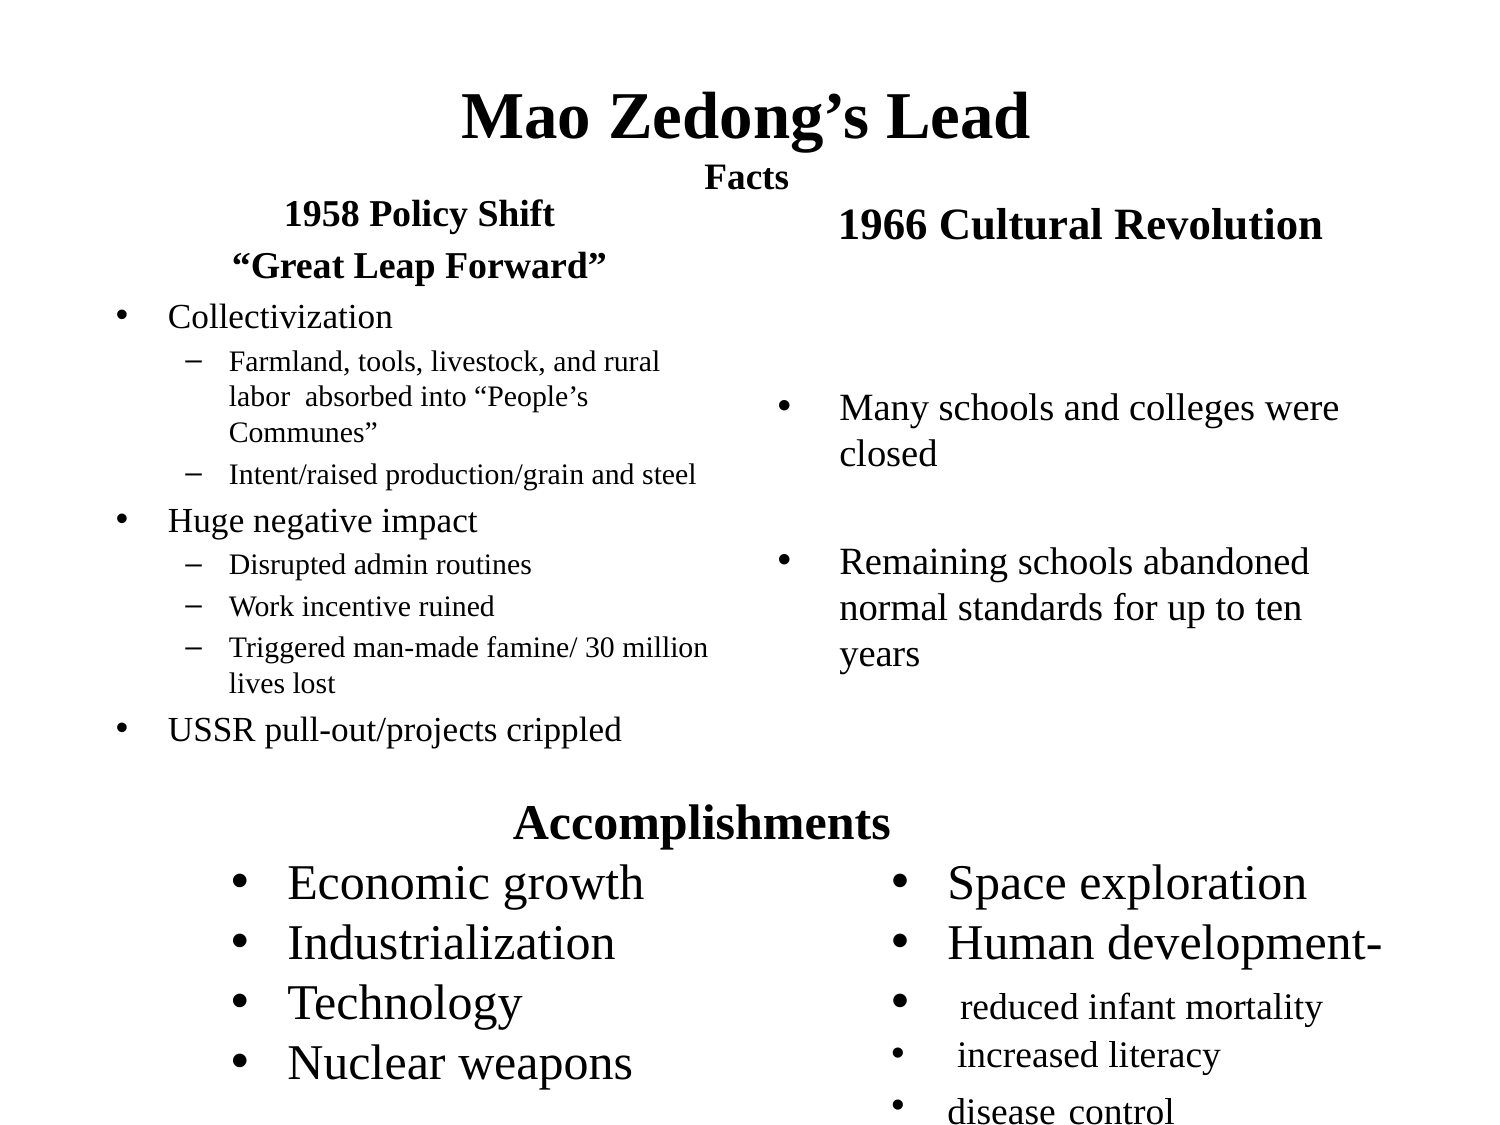

# Mao Zedong’s Lead Facts
1958 Policy Shift
“Great Leap Forward”
Collectivization
Farmland, tools, livestock, and rural labor  absorbed into “People’s Communes”
Intent/raised production/grain and steel
Huge negative impact
Disrupted admin routines
Work incentive ruined
Triggered man-made famine/ 30 million lives lost
USSR pull-out/projects crippled

1966 Cultural Revolution

Many schools and colleges were closed

Remaining schools abandoned normal standards for up to ten years

                                                                       	Accomplishments
Economic growth
Industrialization
Technology
Nuclear weapons

Space exploration
Human development-
 reduced infant mortality
 increased literacy
disease control